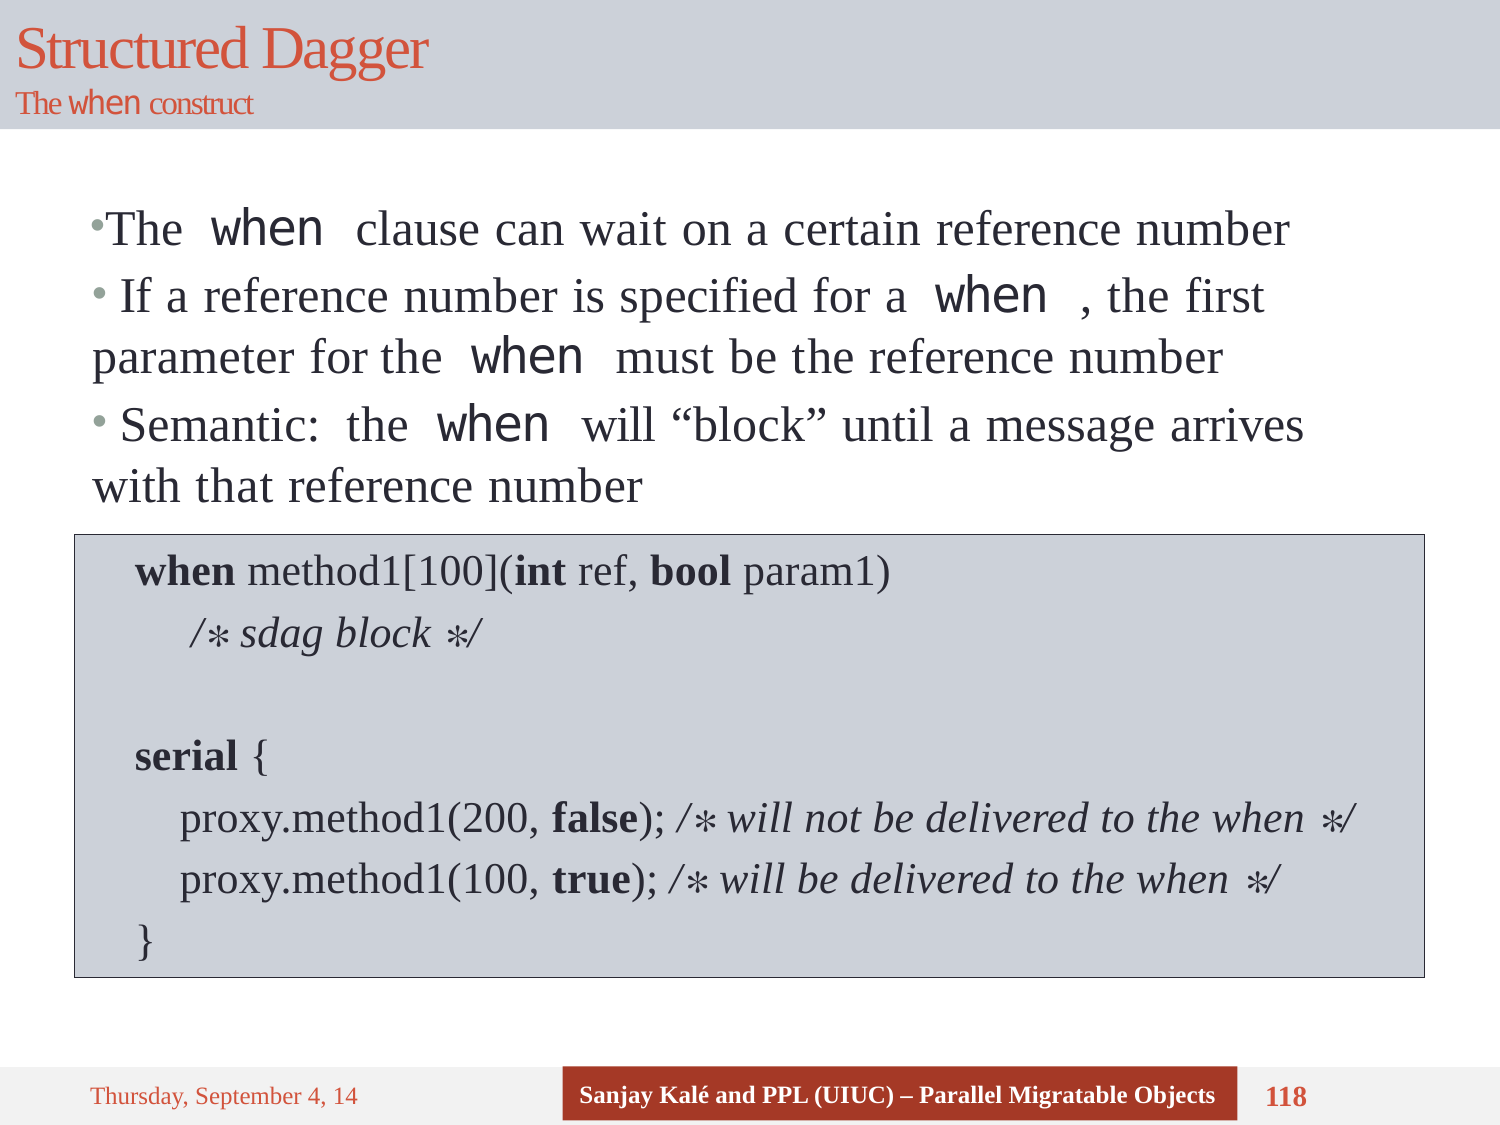

# Structured Dagger The when construct
The  when clause can wait on a certain reference number
 If a reference number is specified for a  when , the first parameter for the  when must be the reference number
 Semantic:  the  when will “block” until a message arrives with that reference number

    when method1[100](int ref, bool param1)
         /∗ sdag block ∗/

    serial {
        proxy.method1(200, false); /∗ will not be delivered to the when ∗/
        proxy.method1(100, true); /∗ will be delivered to the when ∗/
    }
Sanjay Kalé and PPL (UIUC) – Parallel Migratable Objects
Thursday, September 4, 14
118